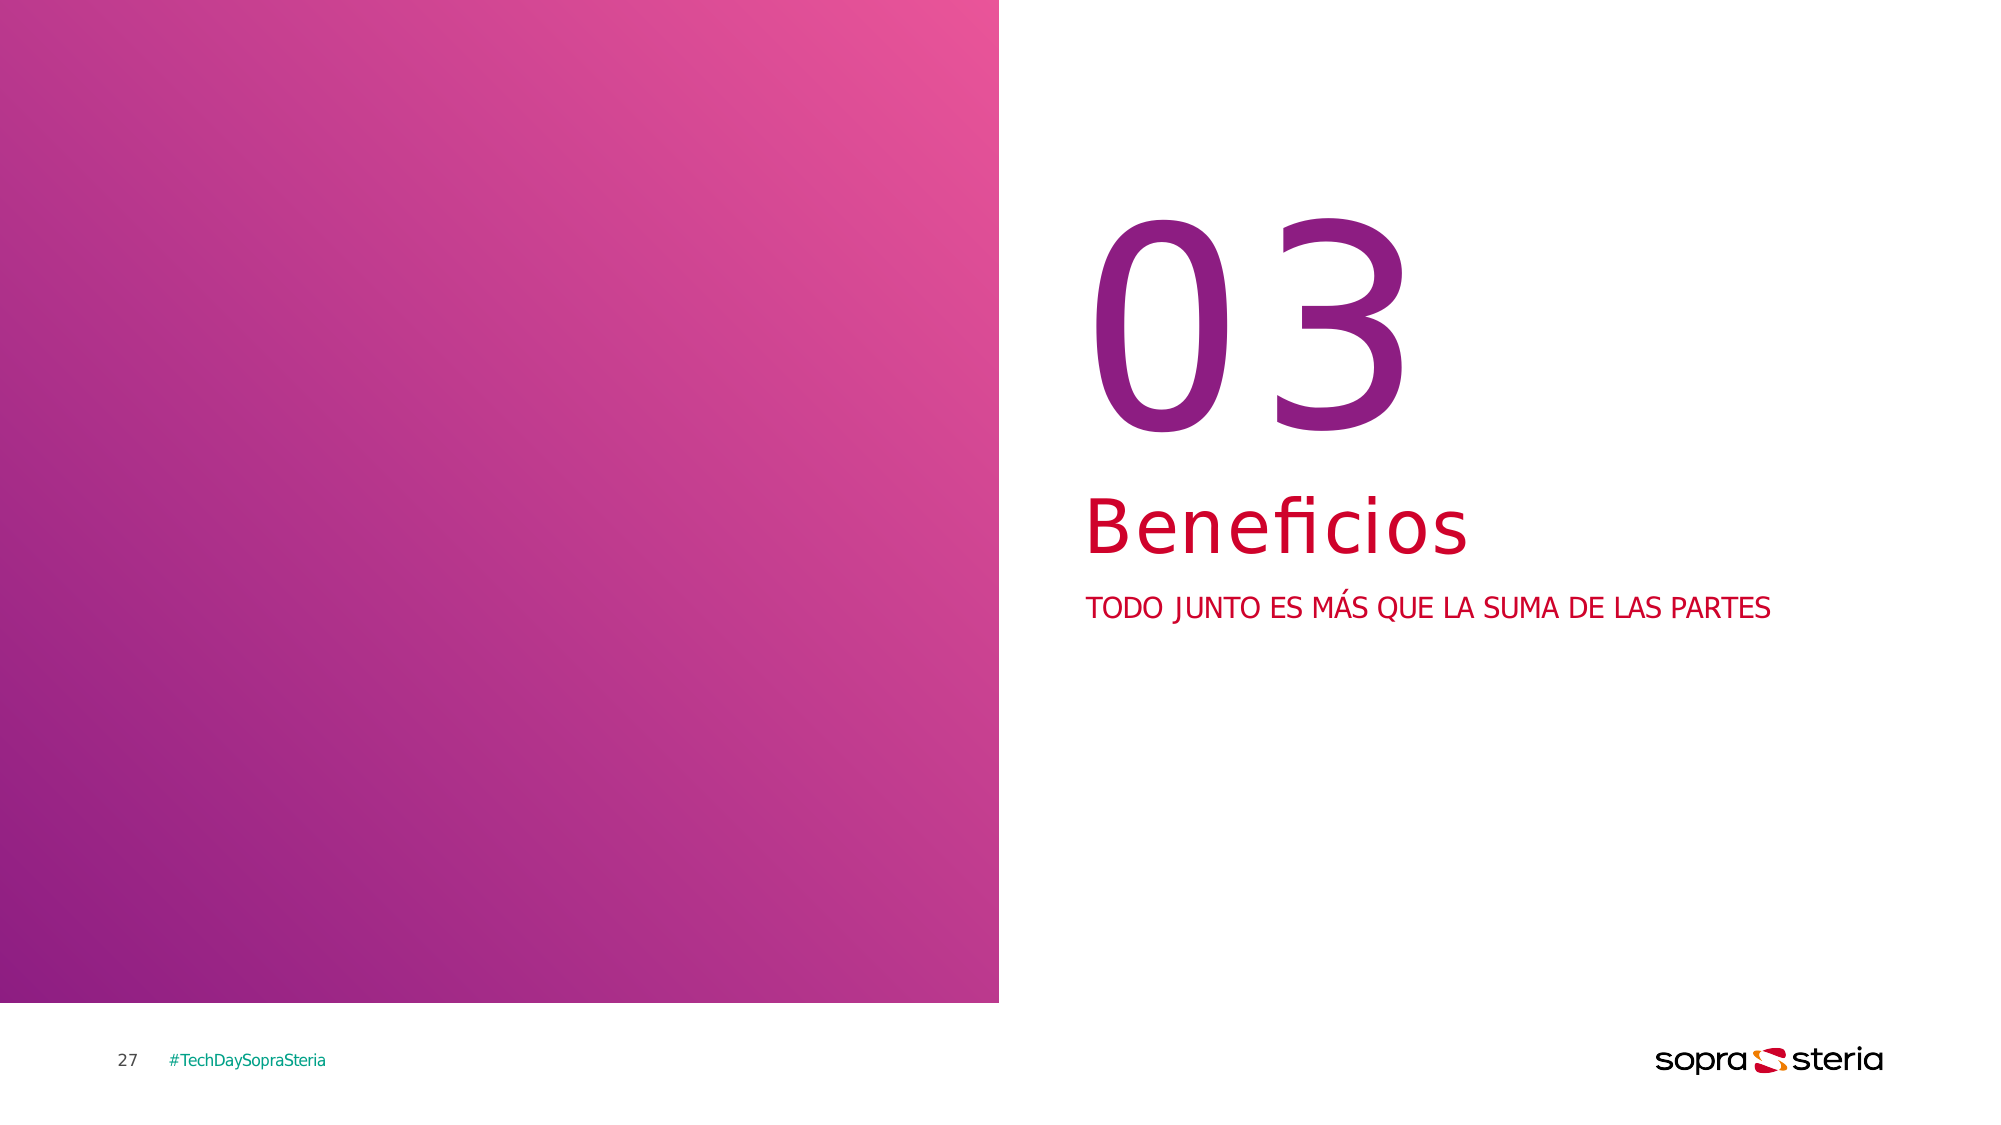

# 03
Beneficios
Todo junto es más que la suma de las partes
27
#TechDaySopraSteria